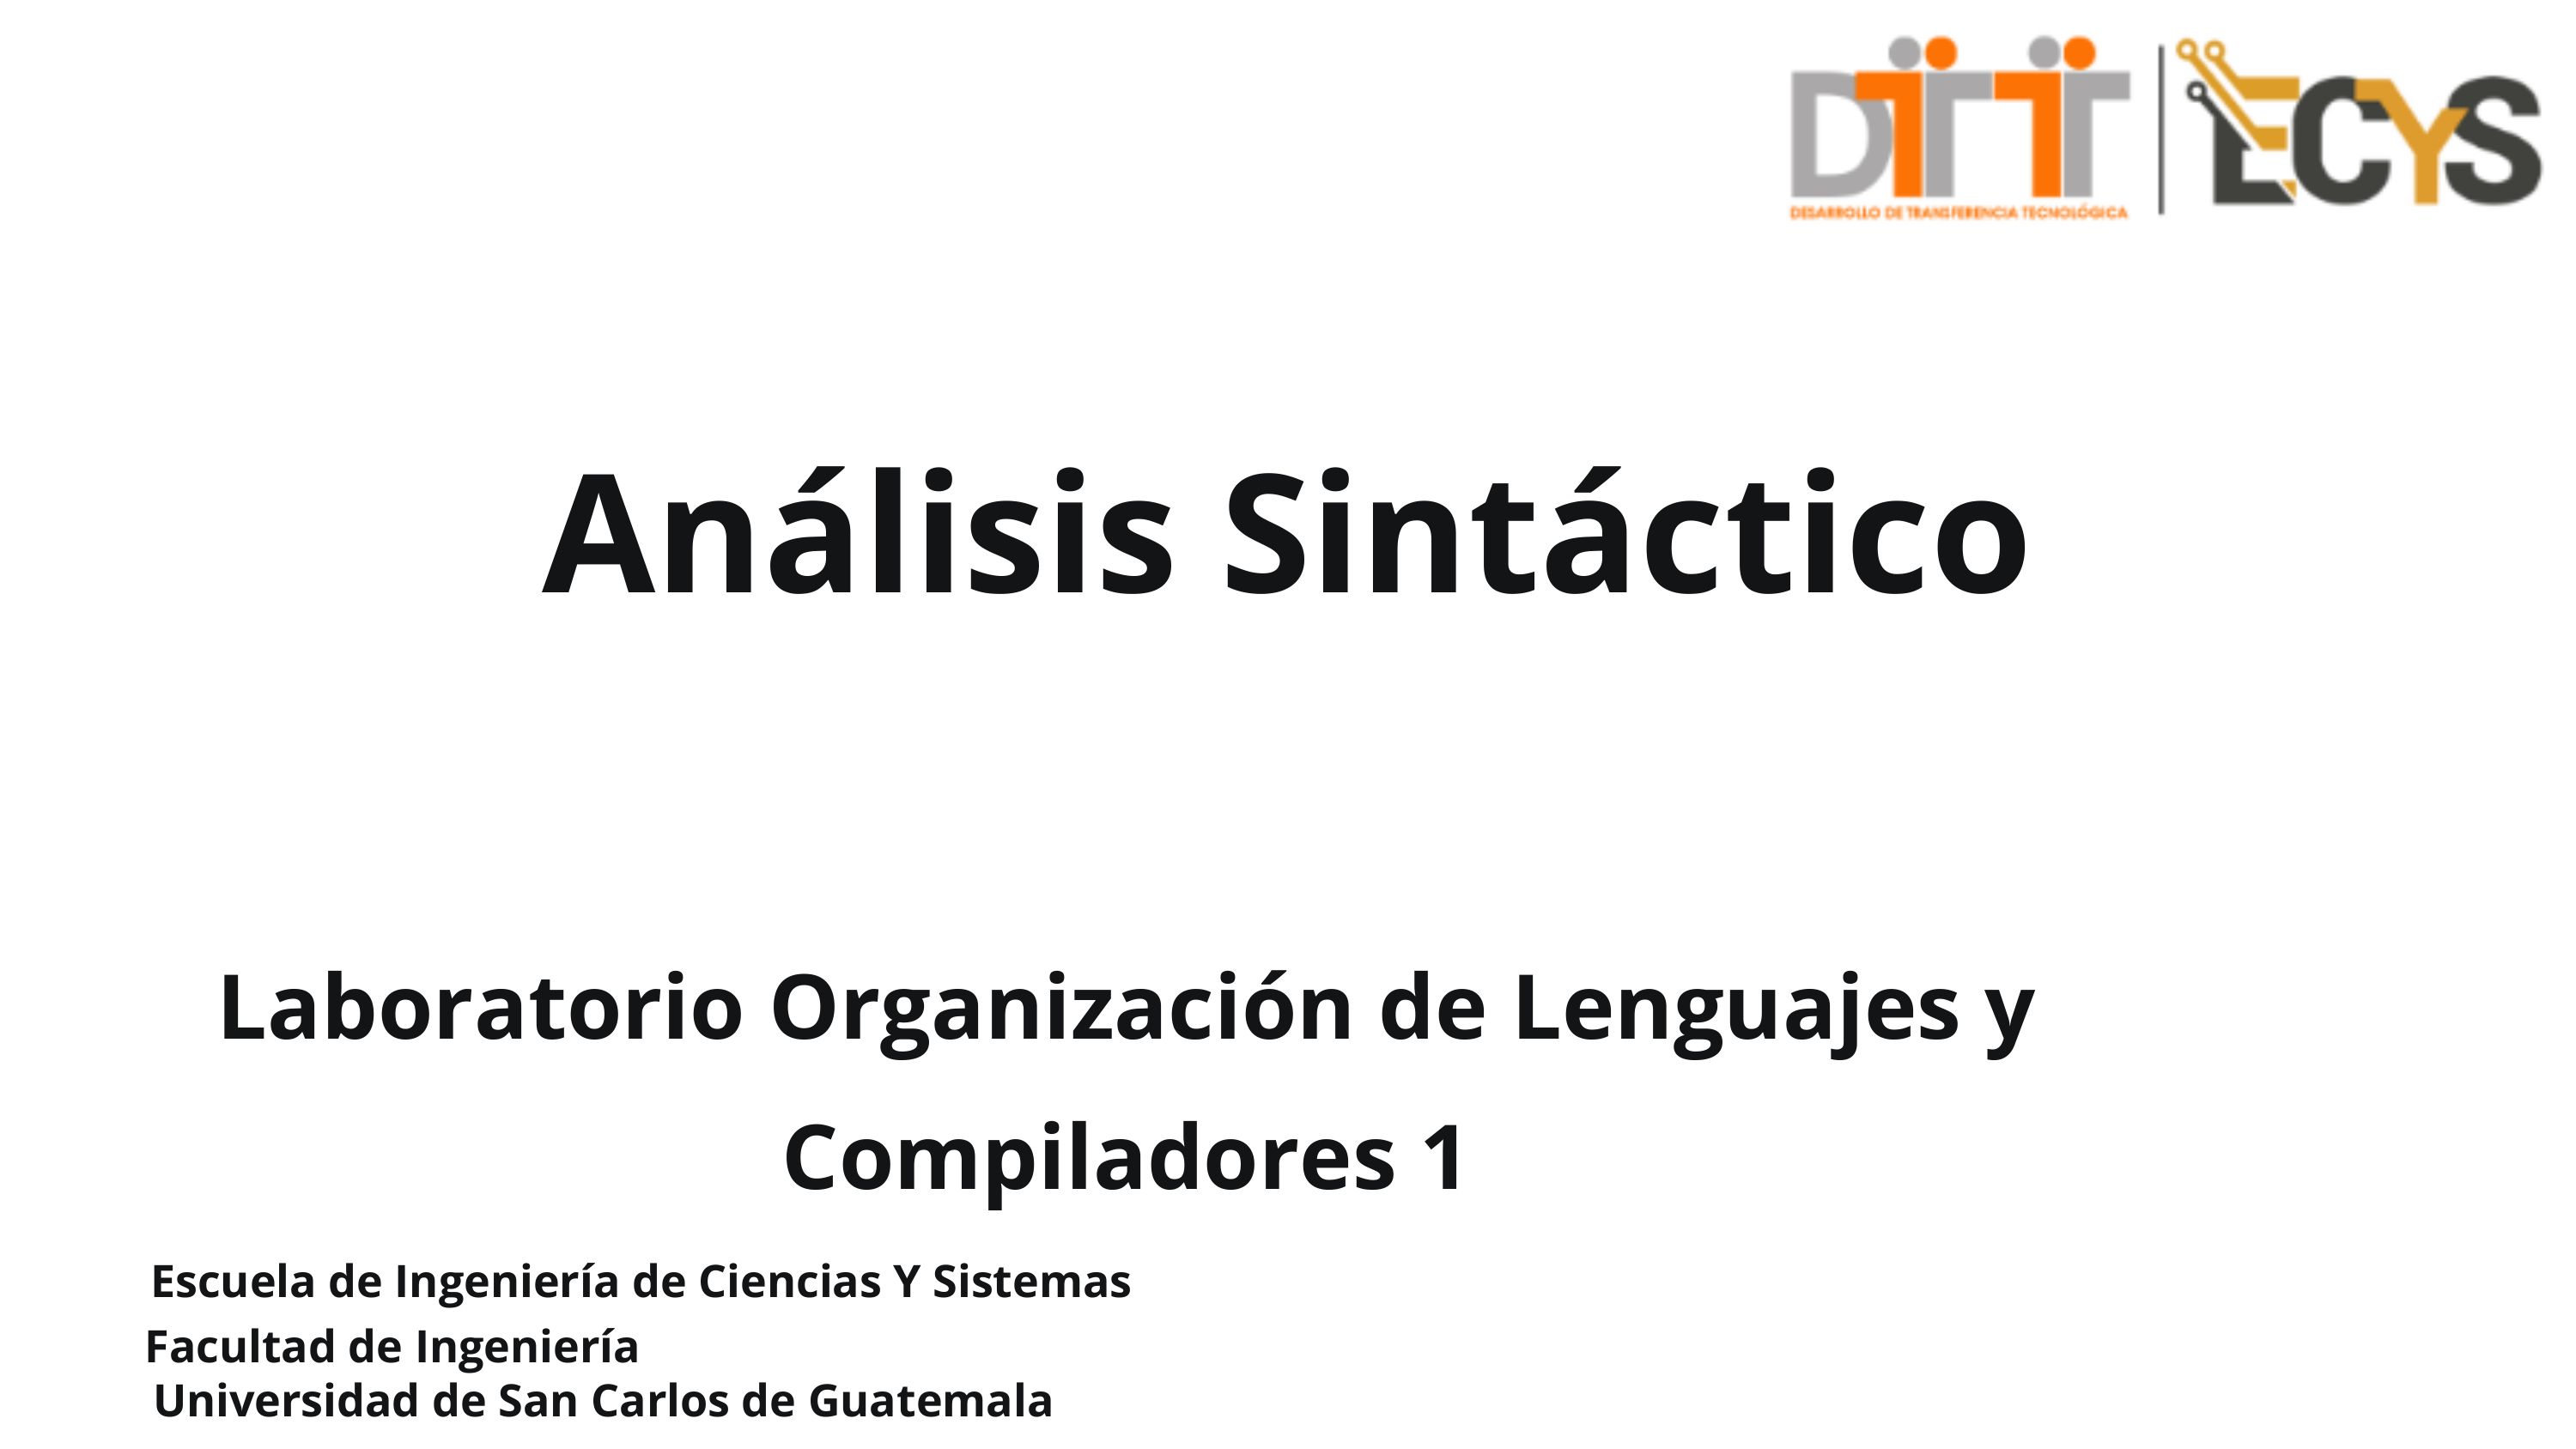

Análisis Sintáctico
Laboratorio Organización de Lenguajes y Compiladores 1
Escuela de Ingeniería de Ciencias Y Sistemas
Facultad de Ingeniería
Universidad de San Carlos de Guatemala